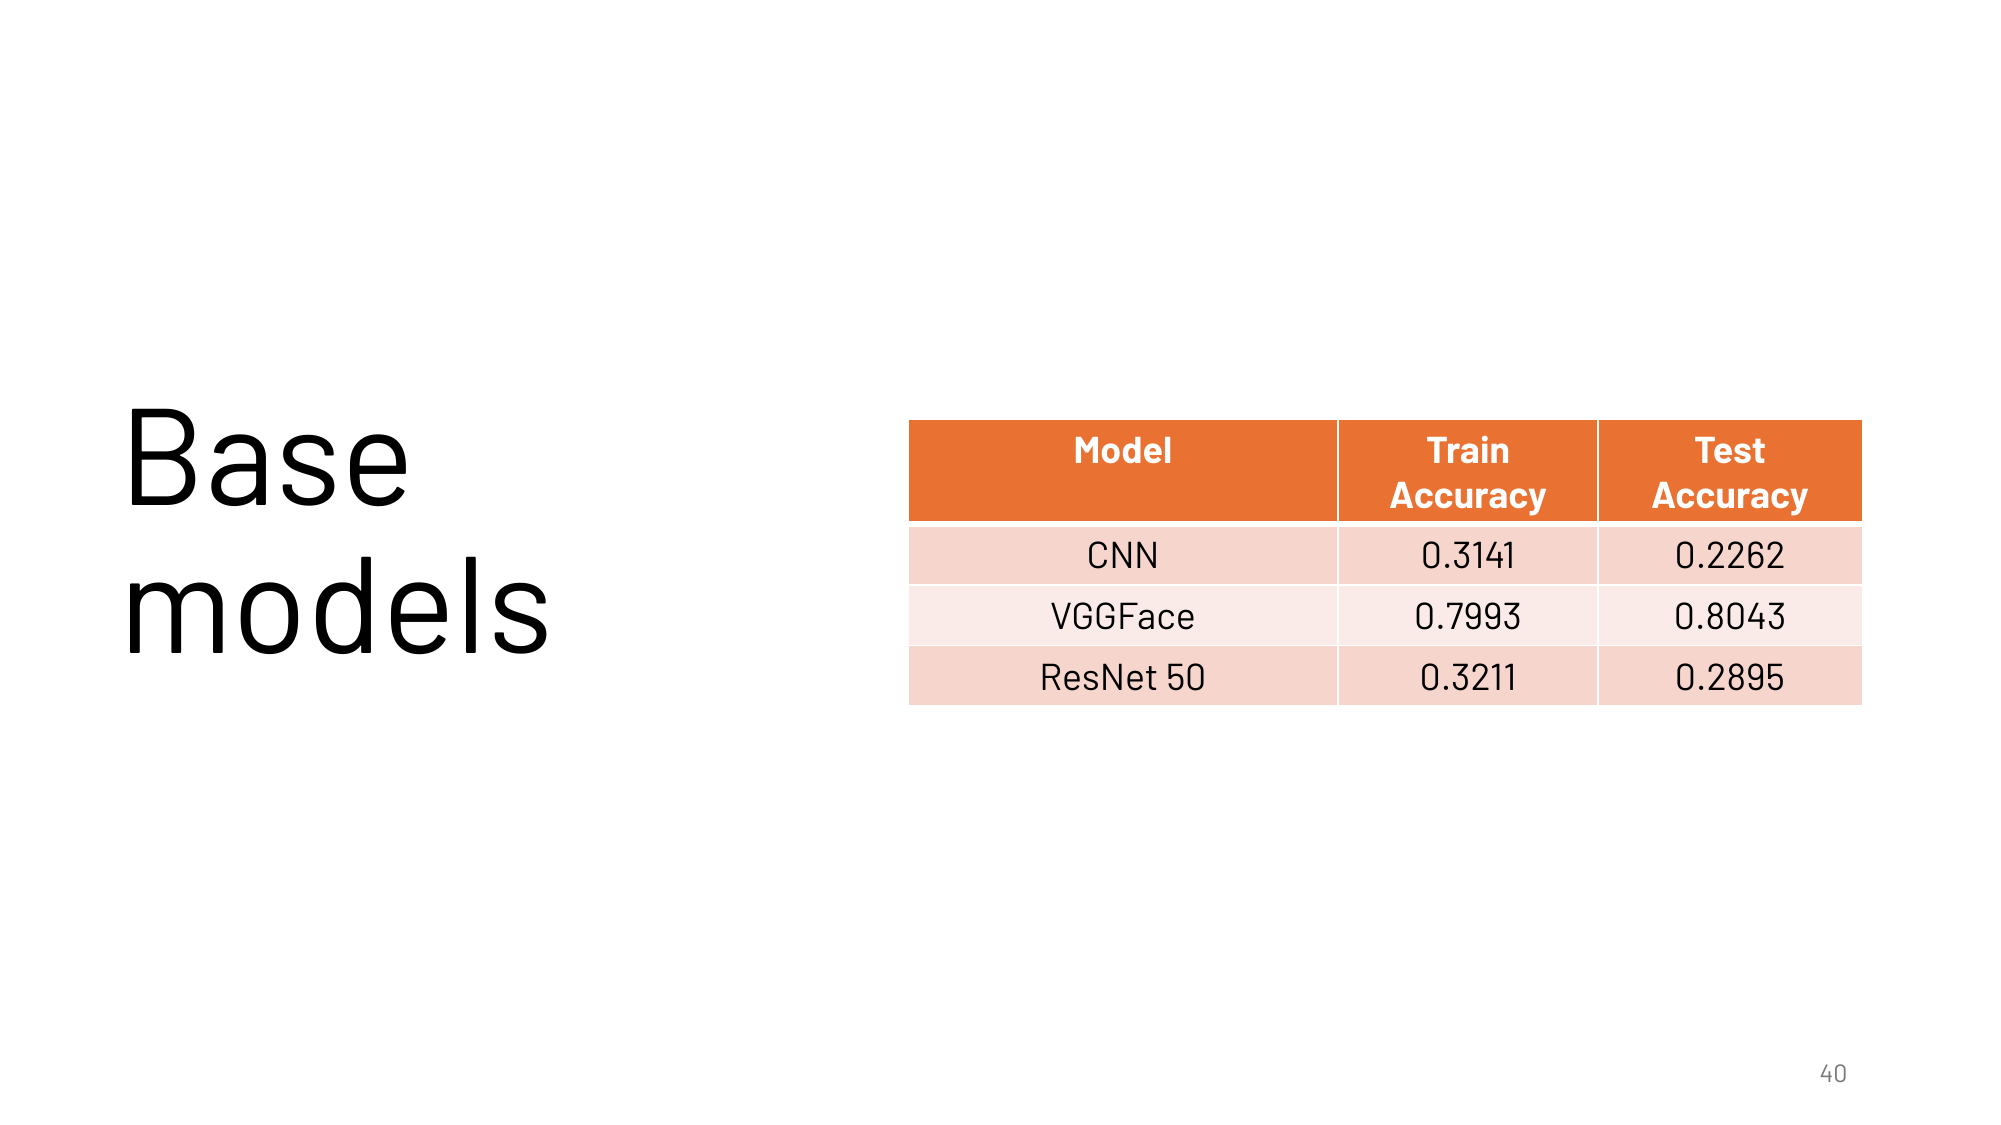

# Base models
| Model | Train Accuracy | Test Accuracy |
| --- | --- | --- |
| CNN | 0.3141 | 0.2262 |
| VGGFace | 0.7993 | 0.8043 |
| ResNet 50 | 0.3211 | 0.2895 |
40